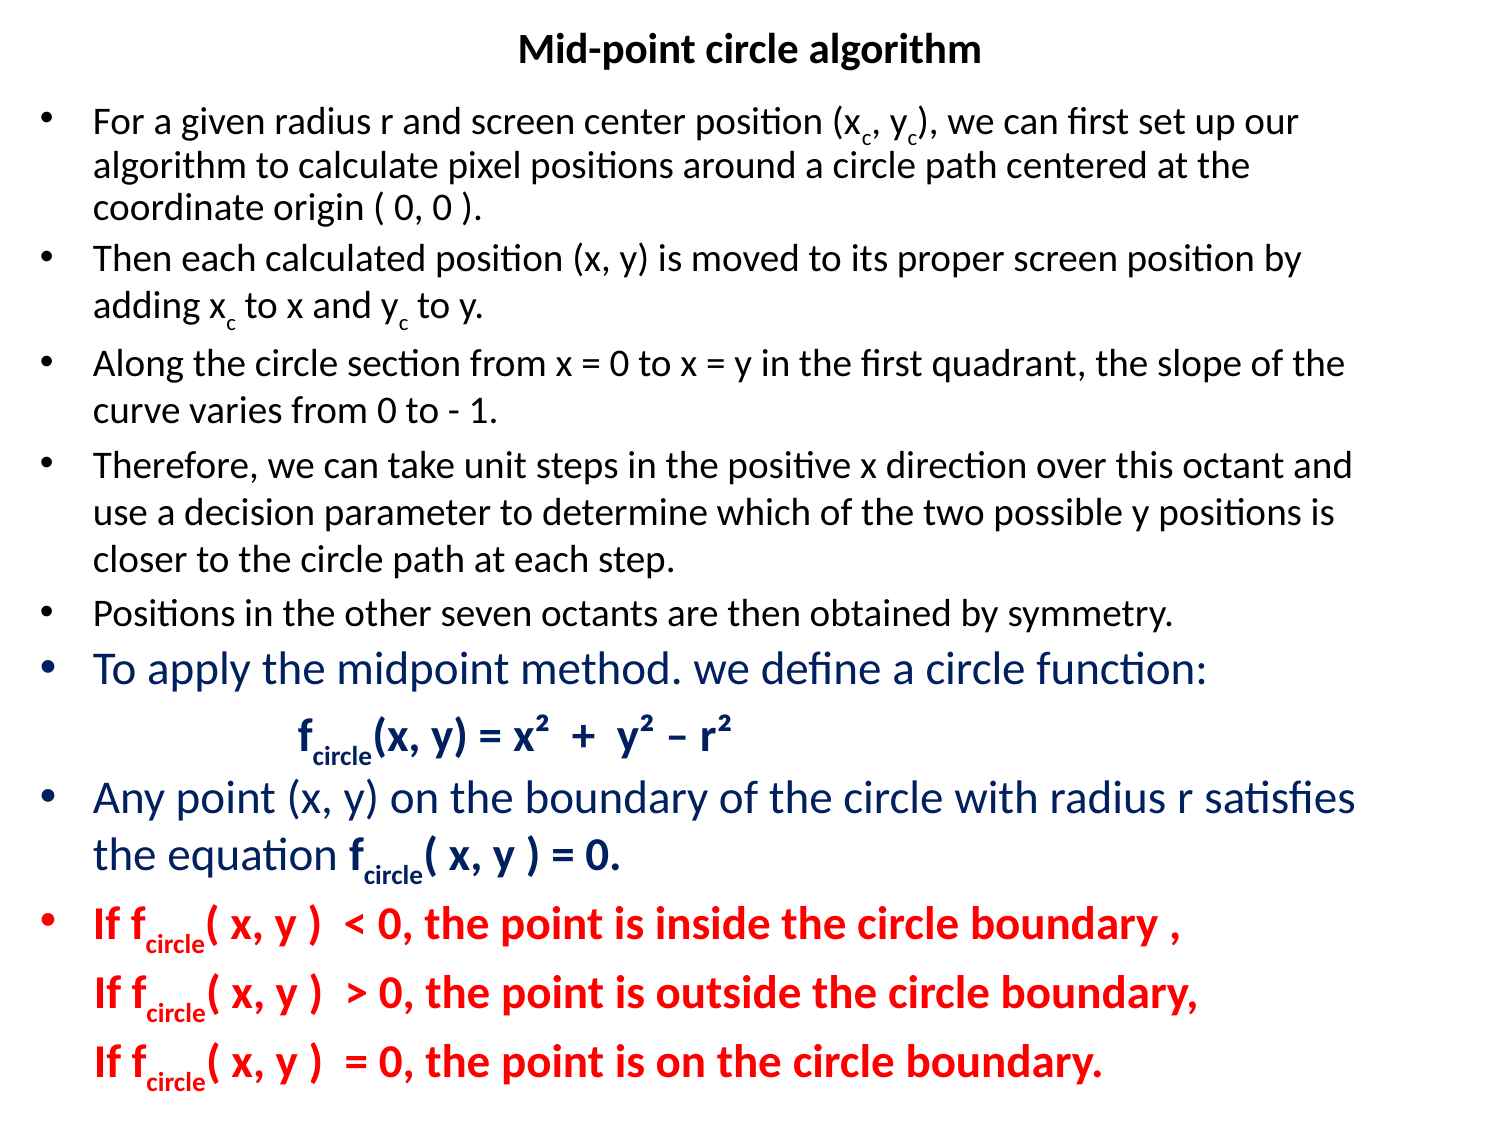

# Mid-point circle algorithm
For a given radius r and screen center position (xc, yc), we can first set up our algorithm to calculate pixel positions around a circle path centered at the coordinate origin ( 0, 0 ).
Then each calculated position (x, y) is moved to its proper screen position by adding xc to x and yc to y.
Along the circle section from x = 0 to x = y in the first quadrant, the slope of the curve varies from 0 to - 1.
Therefore, we can take unit steps in the positive x direction over this octant and use a decision parameter to determine which of the two possible y positions is closer to the circle path at each step.
Positions in the other seven octants are then obtained by symmetry.
To apply the midpoint method. we define a circle function:
                        fcircle(x, y) = x²  +  y² – r²
Any point (x, y) on the boundary of the circle with radius r satisfies the equation fcircle( x, y ) = 0.
If fcircle( x, y )  < 0, the point is inside the circle boundary ,
     If fcircle( x, y )  > 0, the point is outside the circle boundary,
     If fcircle( x, y )  = 0, the point is on the circle boundary.